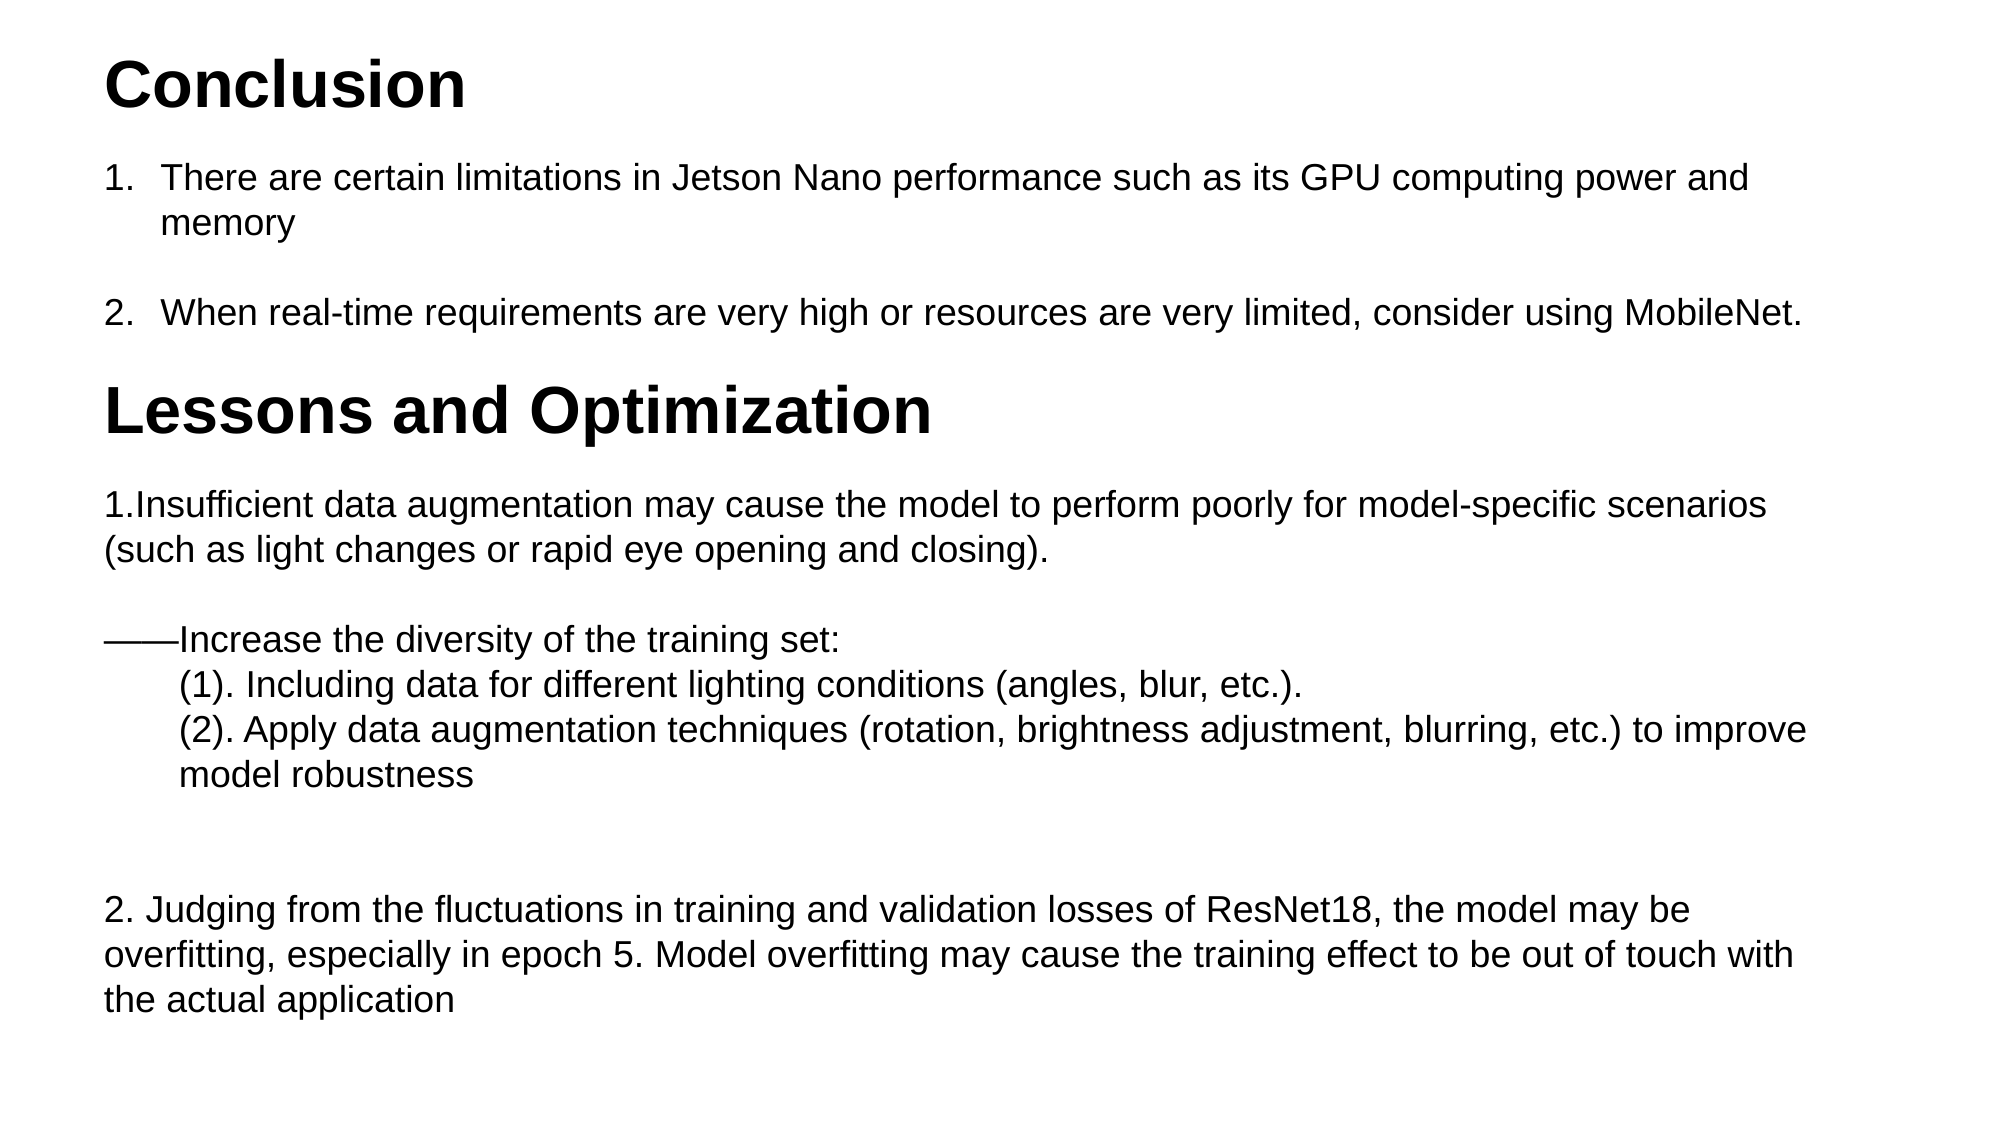

Conclusion
There are certain limitations in Jetson Nano performance such as its GPU computing power and memory

When real-time requirements are very high or resources are very limited, consider using MobileNet.
Lessons and Optimization
1.Insufficient data augmentation may cause the model to perform poorly for model-specific scenarios (such as light changes or rapid eye opening and closing).

——Increase the diversity of the training set:
(1). Including data for different lighting conditions (angles, blur, etc.).
(2). Apply data augmentation techniques (rotation, brightness adjustment, blurring, etc.) to improve model robustness

2. Judging from the fluctuations in training and validation losses of ResNet18, the model may be overfitting, especially in epoch 5. Model overfitting may cause the training effect to be out of touch with the actual application